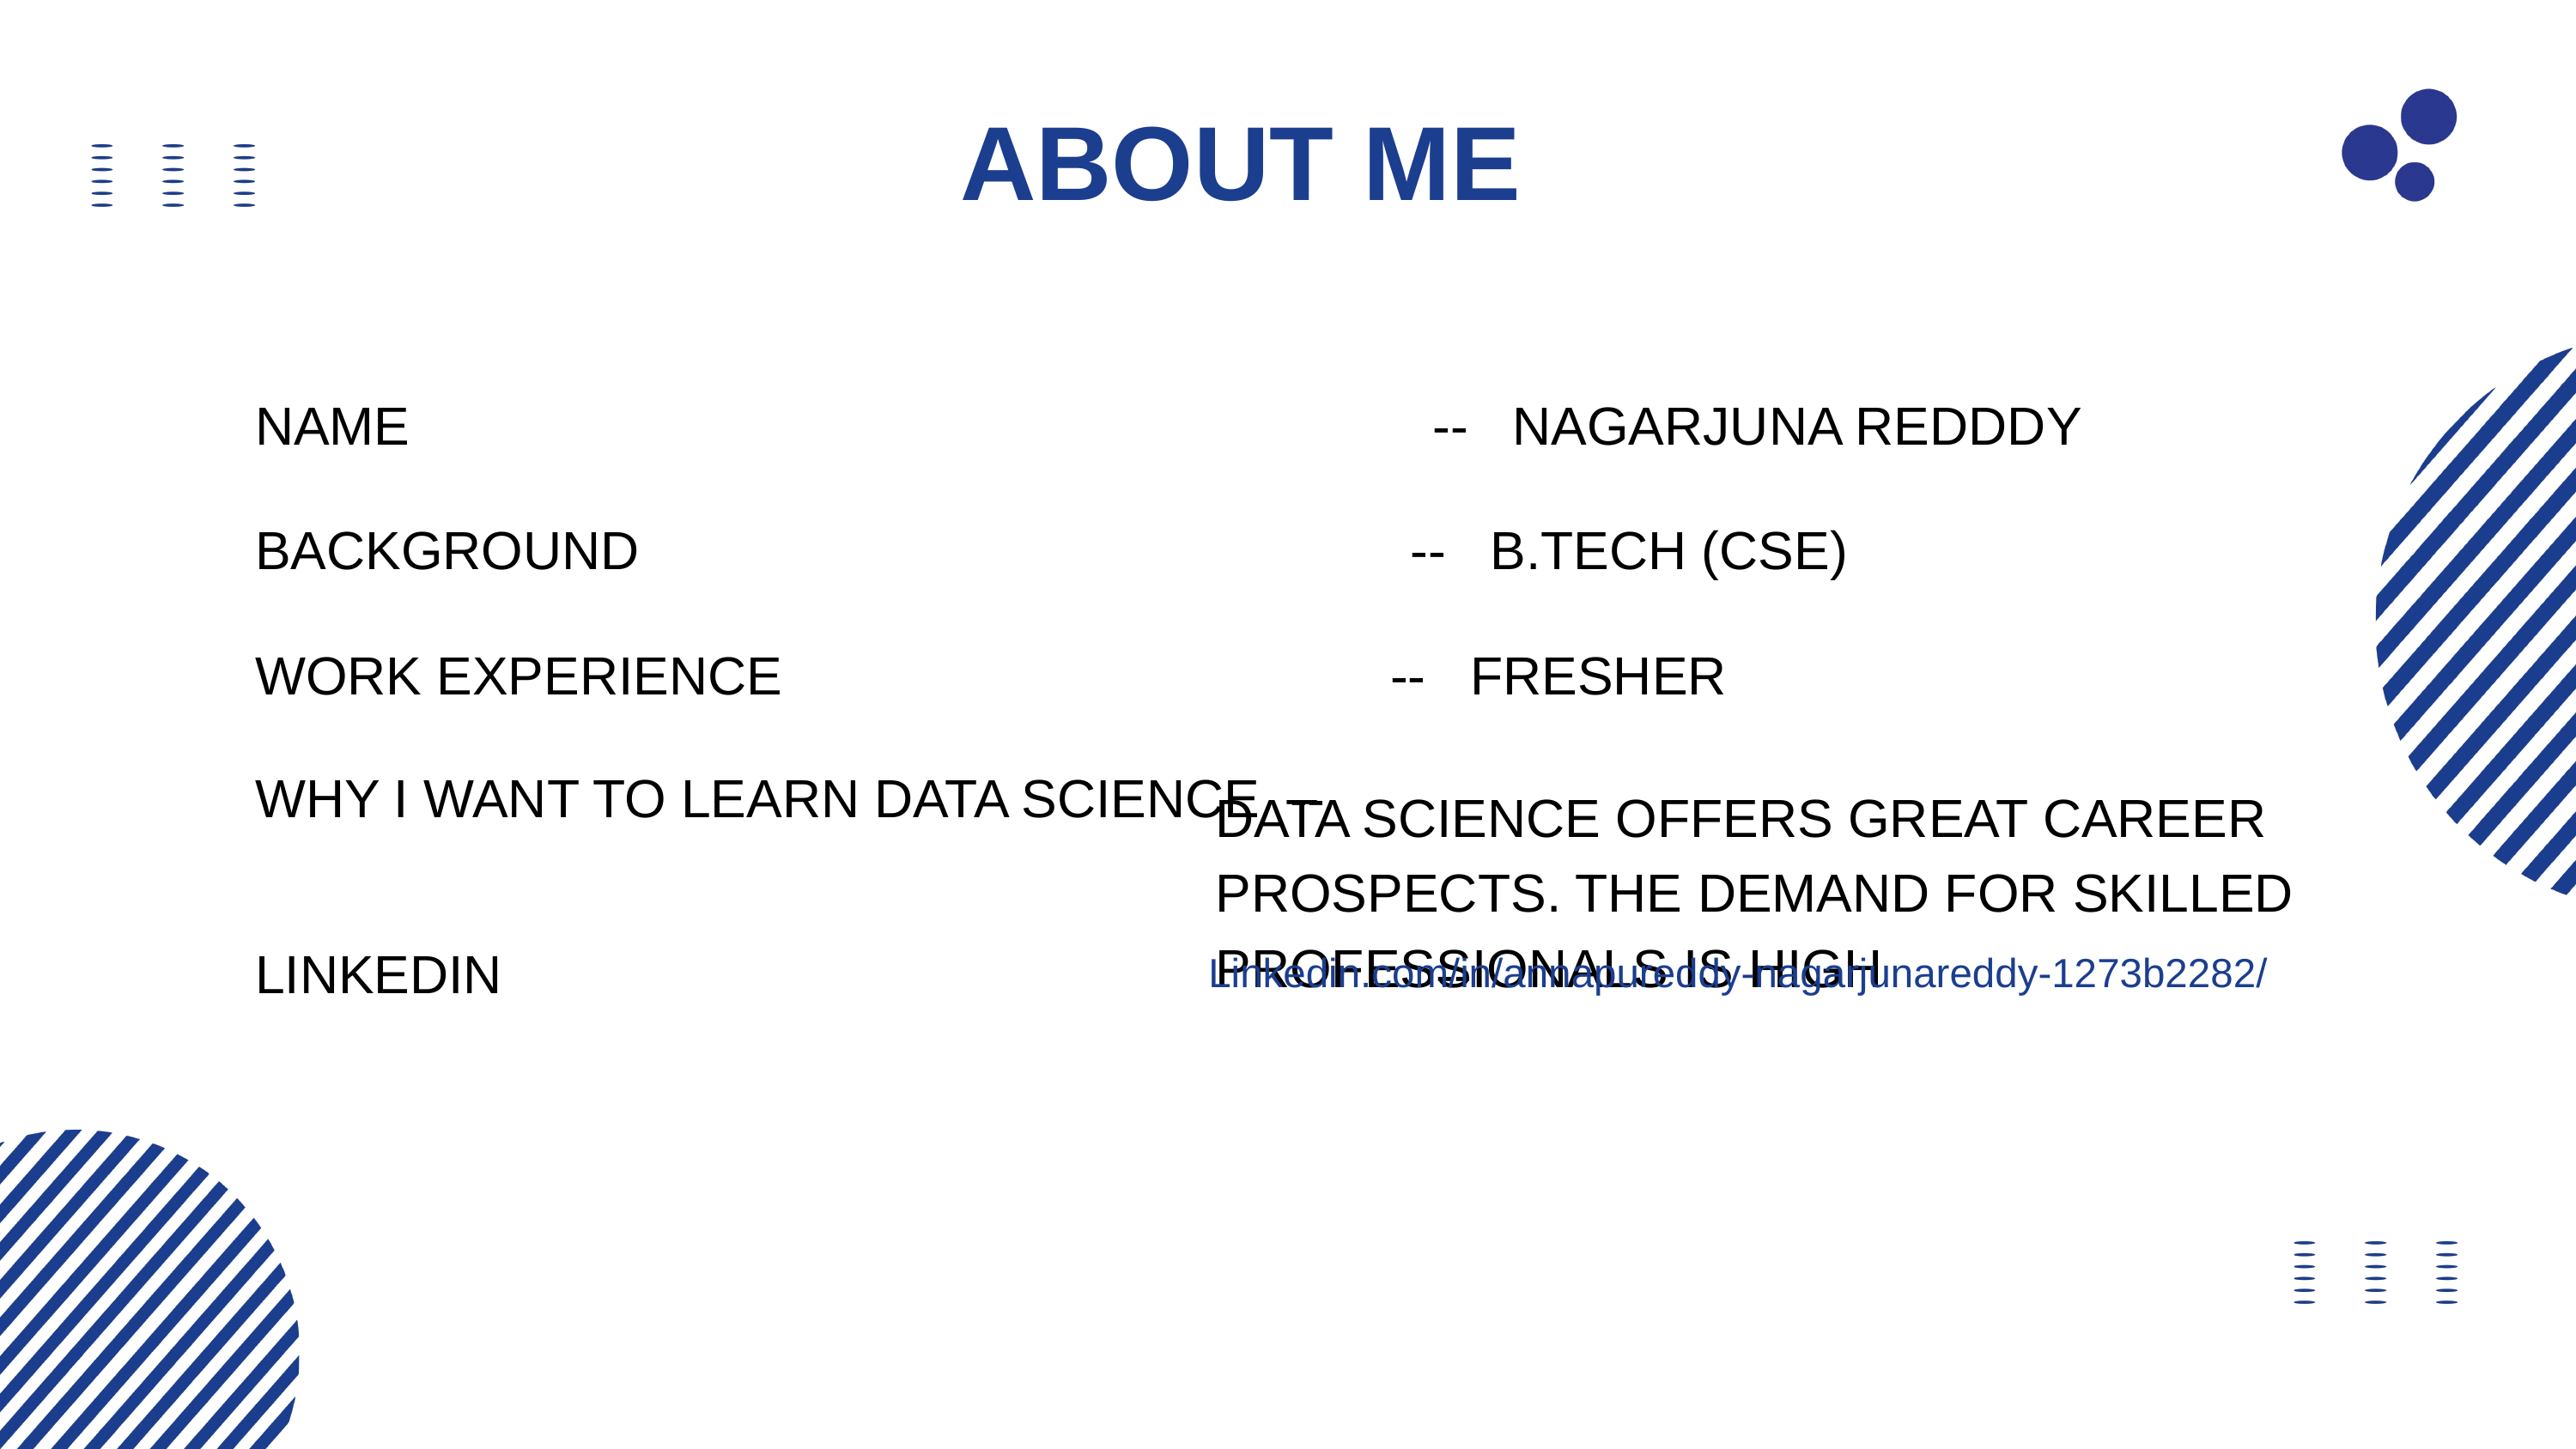

ABOUT ME

NAME                                                                     --   NAGARJUNA REDDDY

BACKGROUND                                                    --   B.TECH (CSE)

WORK EXPERIENCE                                         --   FRESHER

WHY I WANT TO LEARN DATA SCIENCE  --

LINKEDIN                                                               --

DATA SCIENCE OFFERS GREAT CAREER PROSPECTS. THE DEMAND FOR SKILLED PROFESSIONALS IS HIGH
Linkedin.com/in/annapureddy-nagarjunareddy-1273b2282/